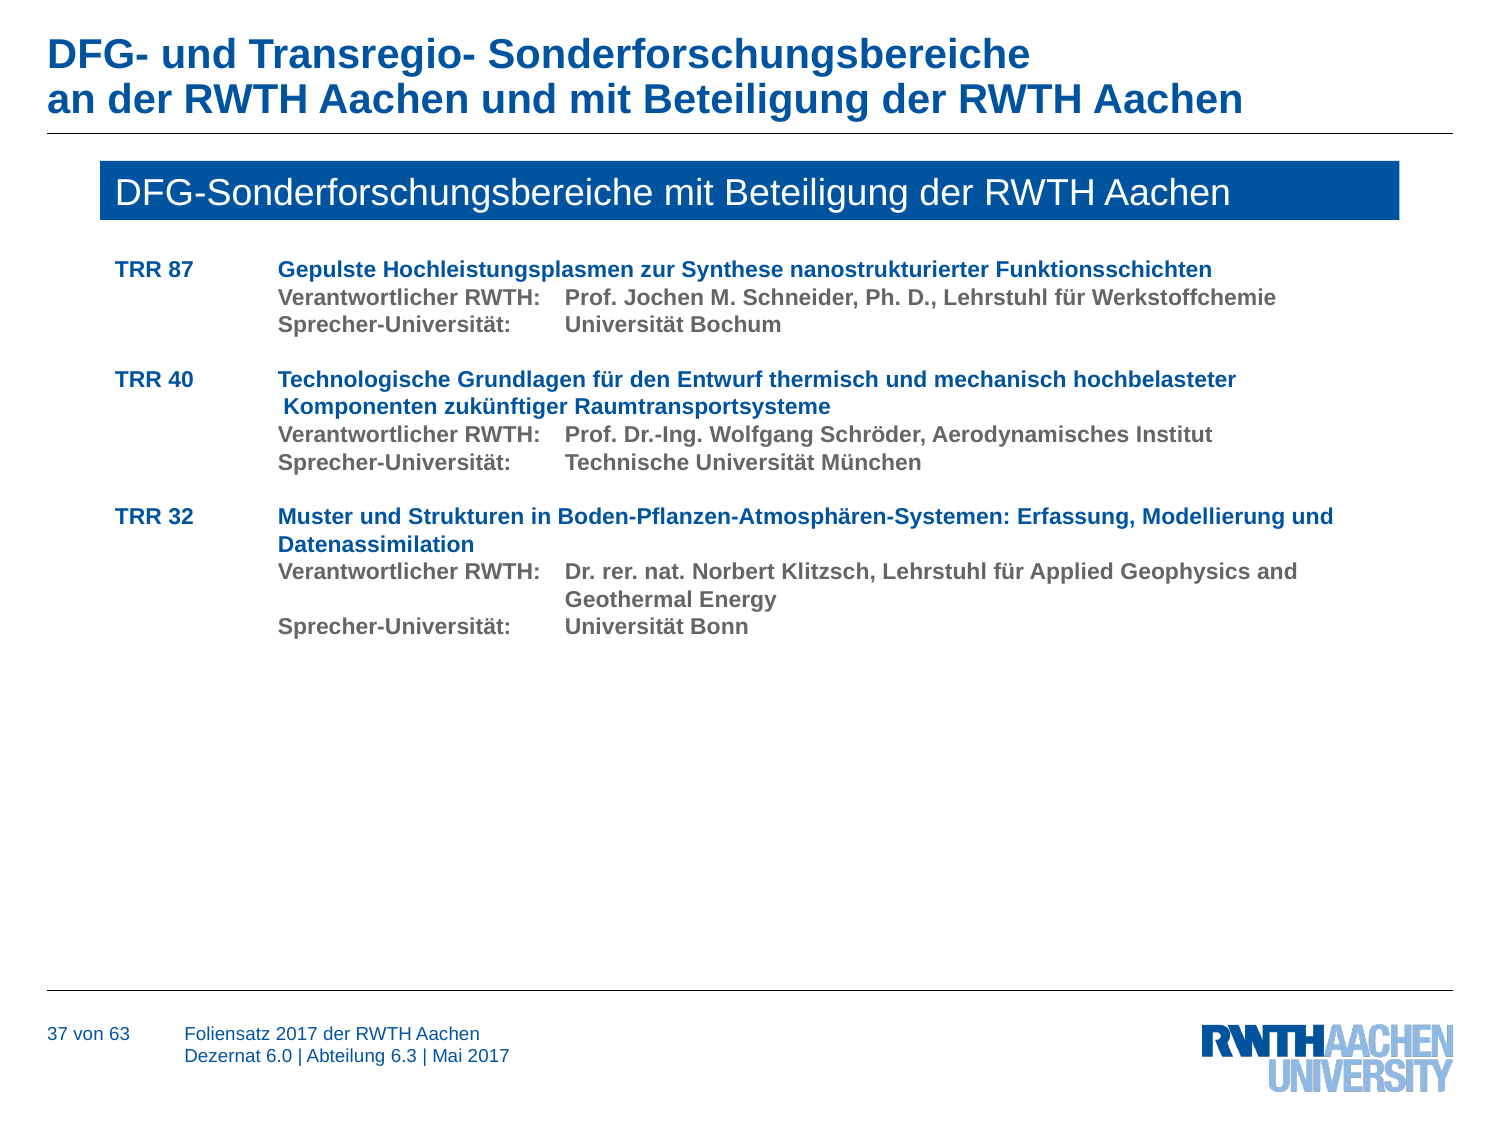

# DFG- und Transregio- Sonderforschungsbereiche an der RWTH Aachen und mit Beteiligung der RWTH Aachen
DFG-Sonderforschungsbereiche mit Beteiligung der RWTH Aachen

TRR 87	  Gepulste Hochleistungsplasmen zur Synthese nanostrukturierter Funktionsschichten
	  Verantwortlicher RWTH:	Prof. Jochen M. Schneider, Ph. D., Lehrstuhl für Werkstoffchemie
	  Sprecher-Universität:	Universität Bochum

TRR 40	  Technologische Grundlagen für den Entwurf thermisch und mechanisch hochbelasteter
                          Komponenten zukünftiger Raumtransportsysteme
	  Verantwortlicher RWTH:	Prof. Dr.-Ing. Wolfgang Schröder, Aerodynamisches Institut
	  Sprecher-Universität:	Technische Universität München

TRR 32	  Muster und Strukturen in Boden-Pflanzen-Atmosphären-Systemen: Erfassung, Modellierung und 	  Datenassimilation
	  Verantwortlicher RWTH:	Dr. rer. nat. Norbert Klitzsch, Lehrstuhl für Applied Geophysics and 				Geothermal Energy
	  Sprecher-Universität:	Universität Bonn

37 von 63